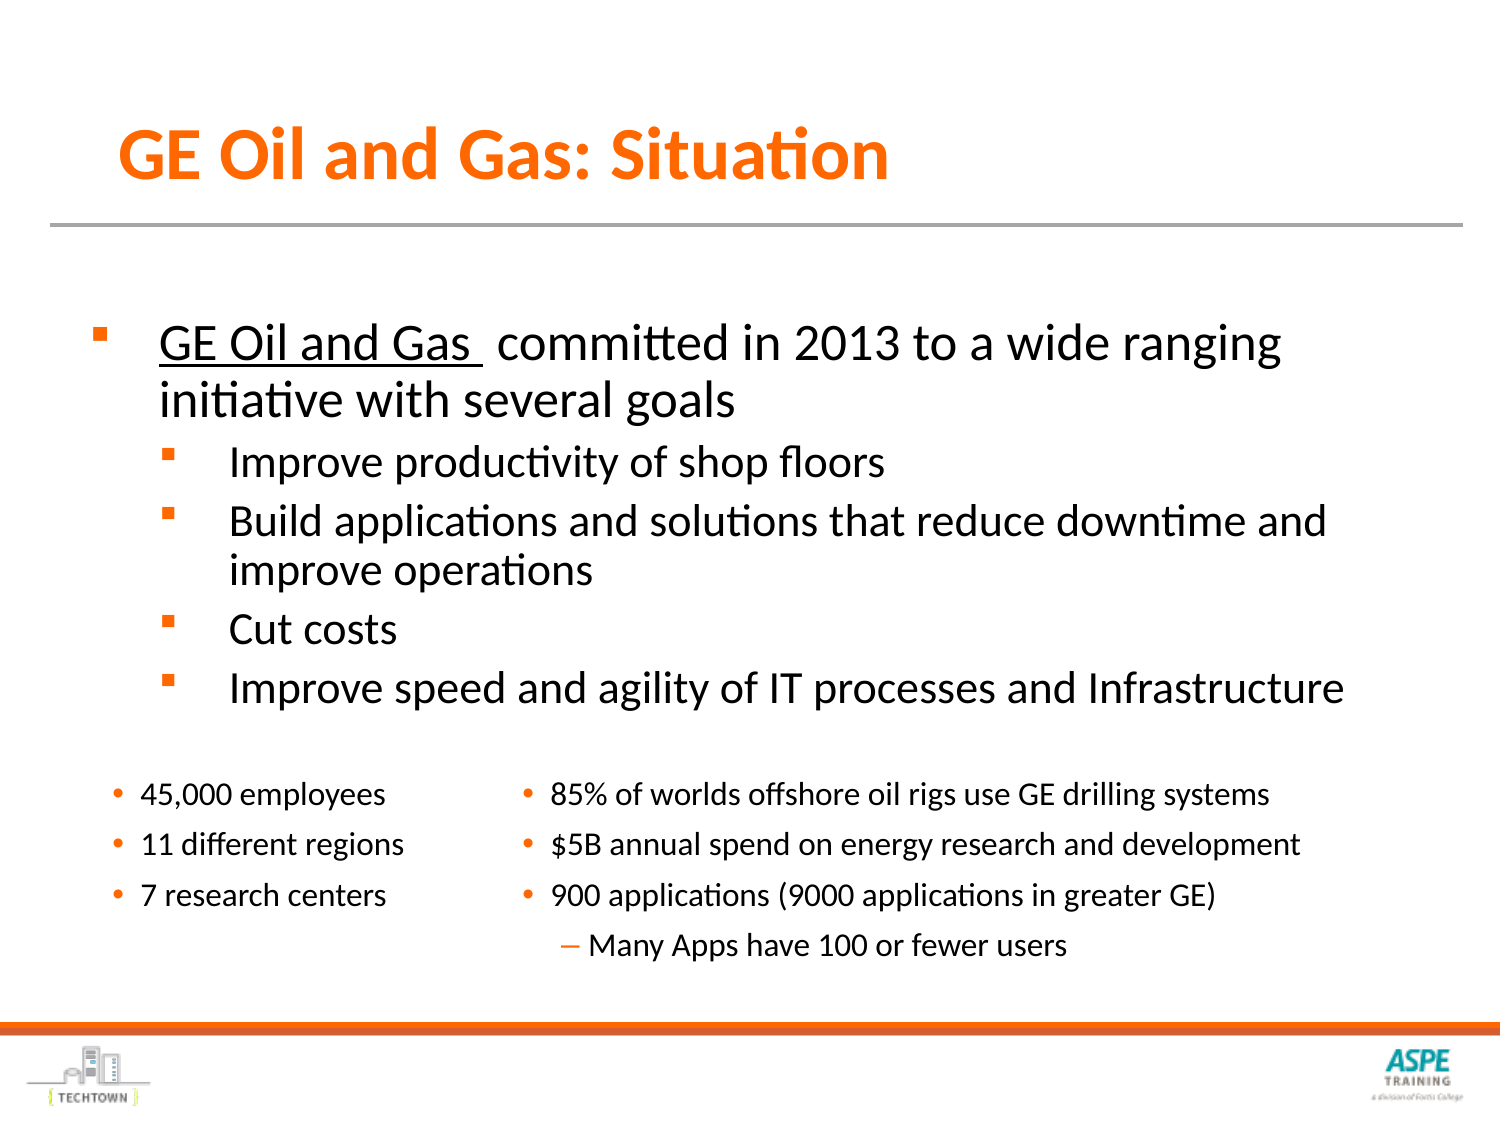

# GE Oil and Gas: Situation
GE Oil and Gas  committed in 2013 to a wide ranging initiative with several goals
Improve productivity of shop floors
Build applications and solutions that reduce downtime and improve operations
Cut costs
Improve speed and agility of IT processes and Infrastructure

45,000 employees
11 different regions
7 research centers
85% of worlds offshore oil rigs use GE drilling systems
$5B annual spend on energy research and development
900 applications (9000 applications in greater GE)
Many Apps have 100 or fewer users